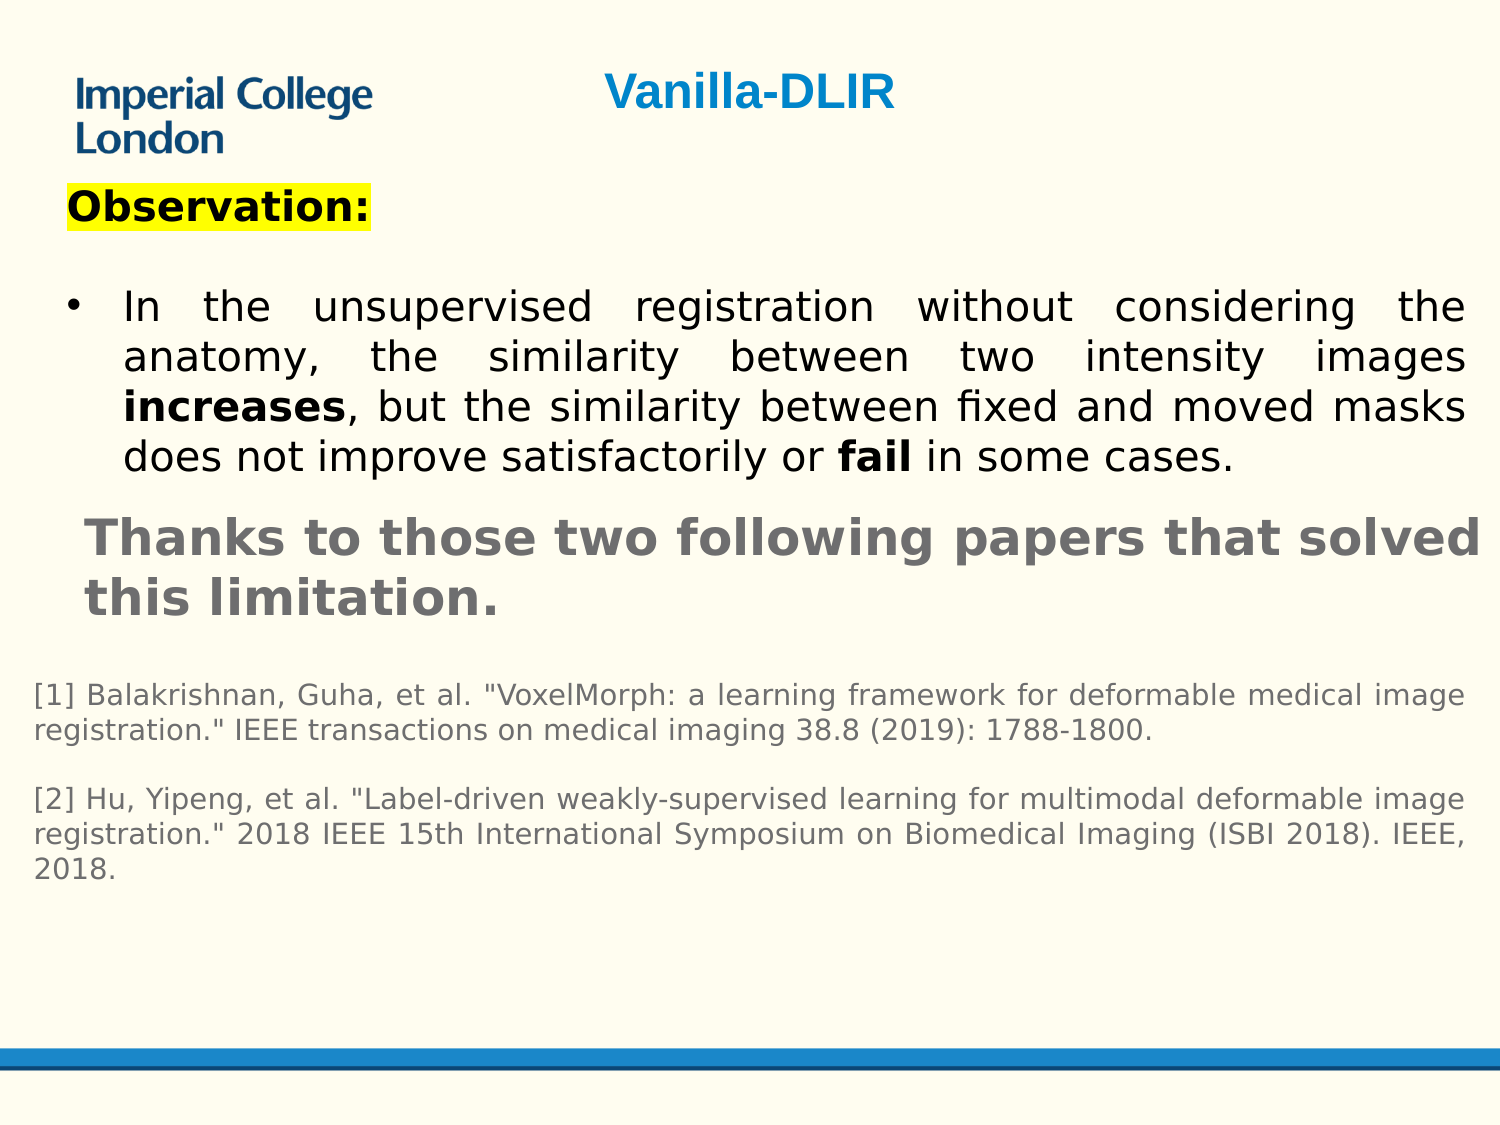

# Vanilla-DLIR
Observation:

In the unsupervised registration without considering the anatomy, the similarity between two intensity images increases, but the similarity between fixed and moved masks does not improve satisfactorily or fail in some cases.
Thanks to those two following papers that solved this limitation.
[1] Balakrishnan, Guha, et al. "VoxelMorph: a learning framework for deformable medical image registration." IEEE transactions on medical imaging 38.8 (2019): 1788-1800.

[2] Hu, Yipeng, et al. "Label-driven weakly-supervised learning for multimodal deformable image registration." 2018 IEEE 15th International Symposium on Biomedical Imaging (ISBI 2018). IEEE, 2018.